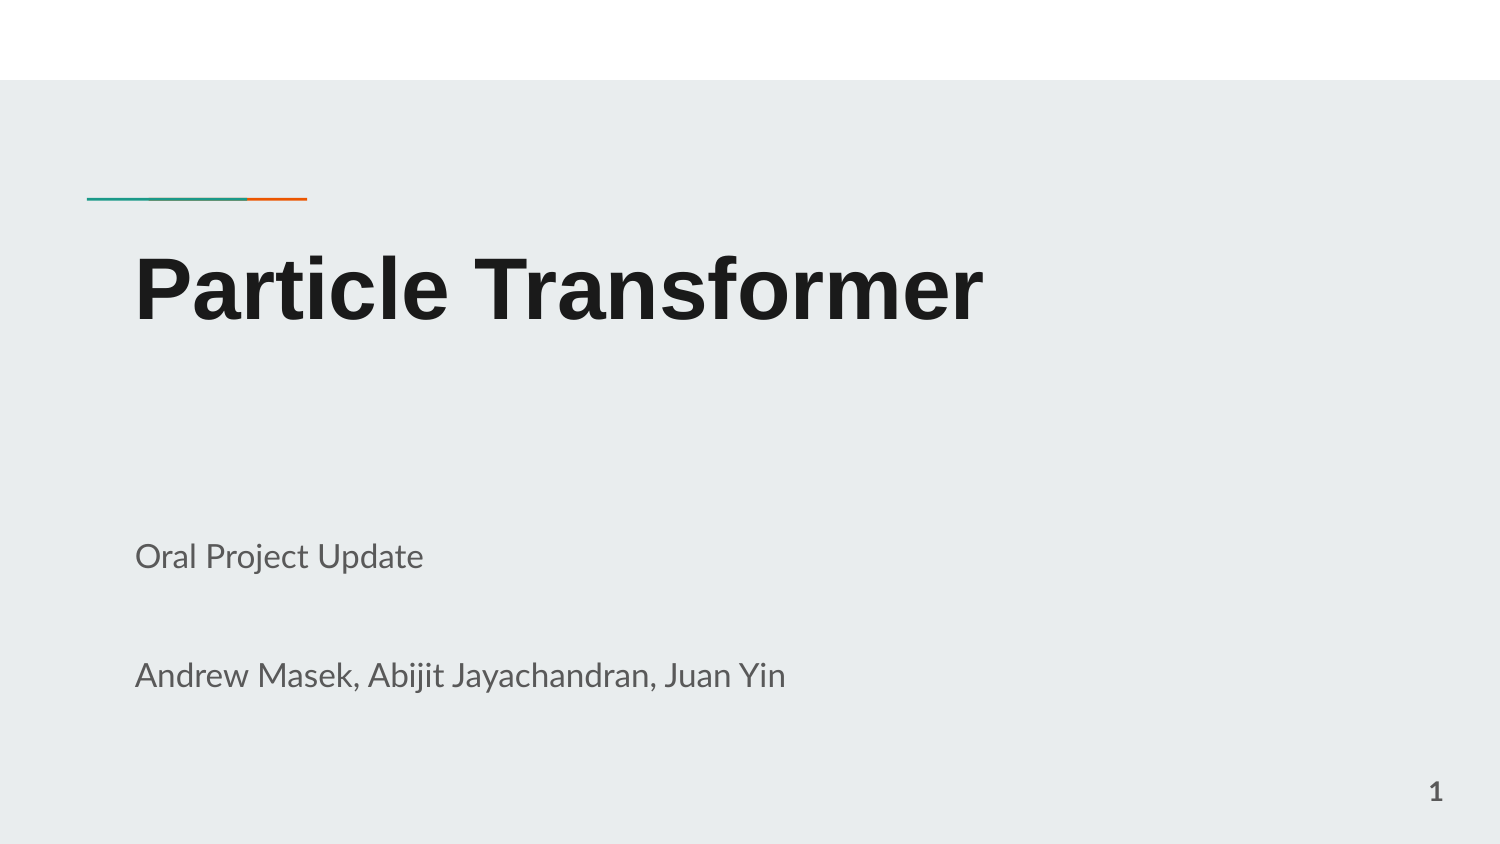

# Particle Transformer
Oral Project Update
Andrew Masek, Abijit Jayachandran, Juan Yin
1